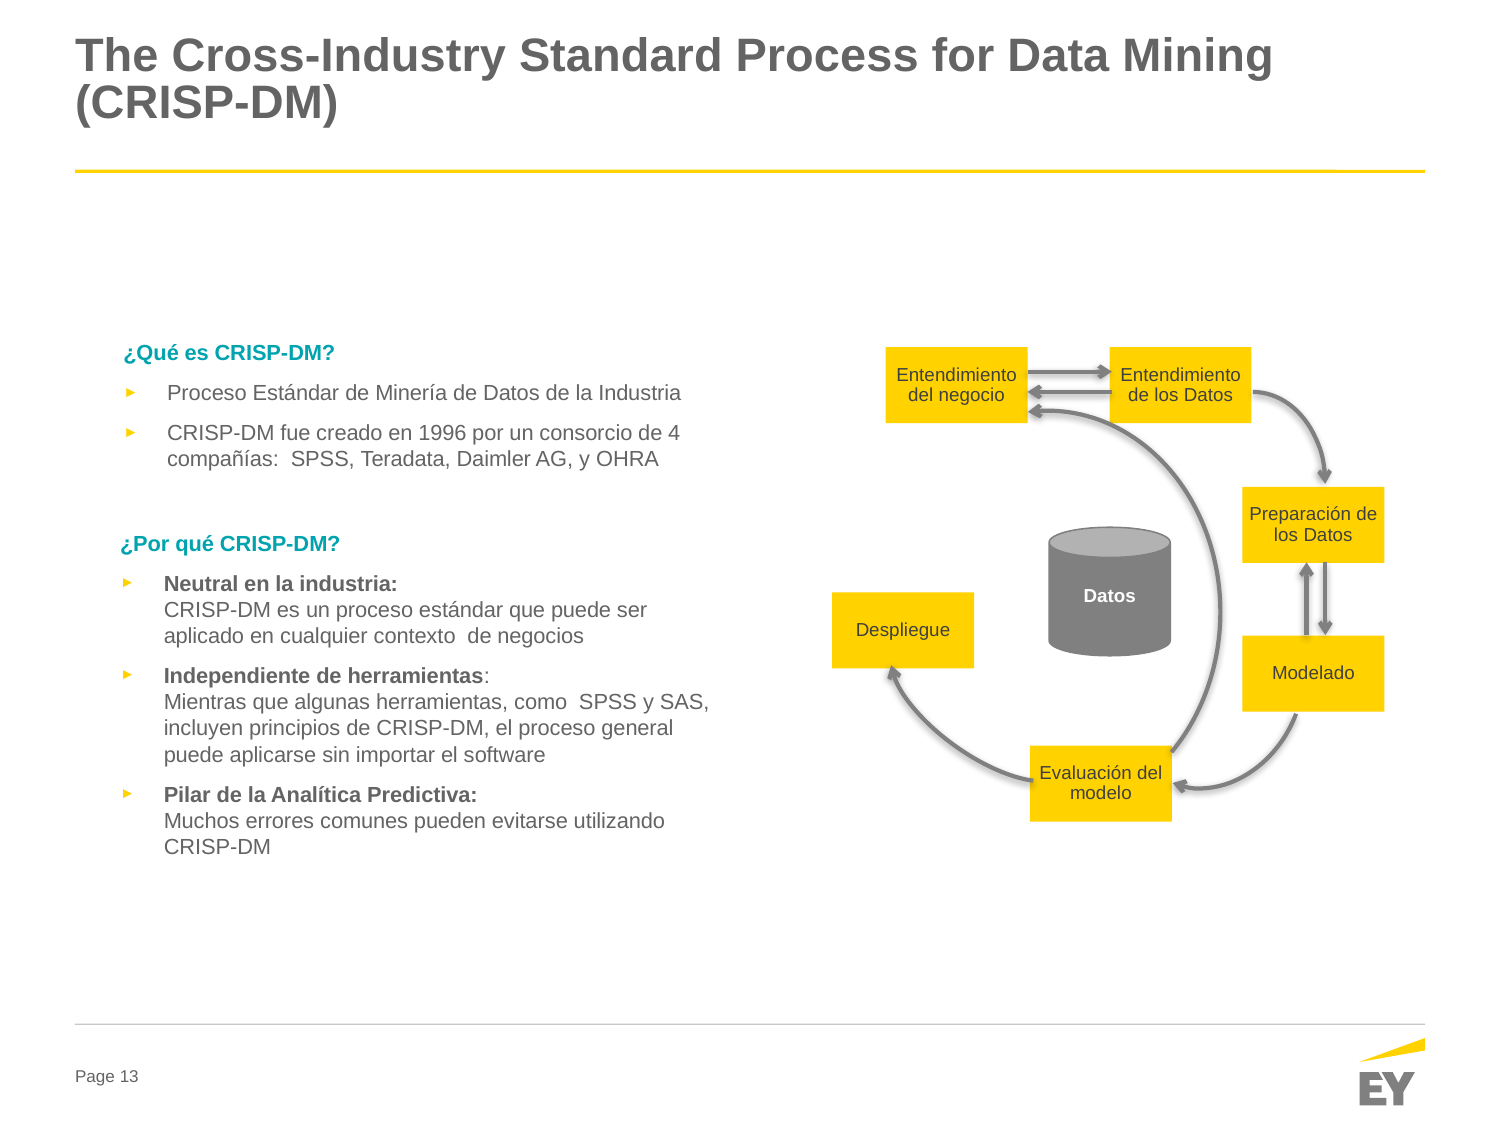

# The Cross-Industry Standard Process for Data Mining (CRISP-DM)
¿Qué es CRISP-DM?
Proceso Estándar de Minería de Datos de la Industria
CRISP-DM fue creado en 1996 por un consorcio de 4 compañías:  SPSS, Teradata, Daimler AG, y OHRA
Entendimiento del negocio
Entendimiento de los Datos

Preparación de los Datos

Datos

Despliegue

Modelado

Evaluación del modelo
¿Por qué CRISP-DM?
Neutral en la industria:
CRISP-DM es un proceso estándar que puede ser aplicado en cualquier contexto  de negocios
Independiente de herramientas:
Mientras que algunas herramientas, como  SPSS y SAS, incluyen principios de CRISP-DM, el proceso general puede aplicarse sin importar el software
Pilar de la Analítica Predictiva:
Muchos errores comunes pueden evitarse utilizando CRISP-DM